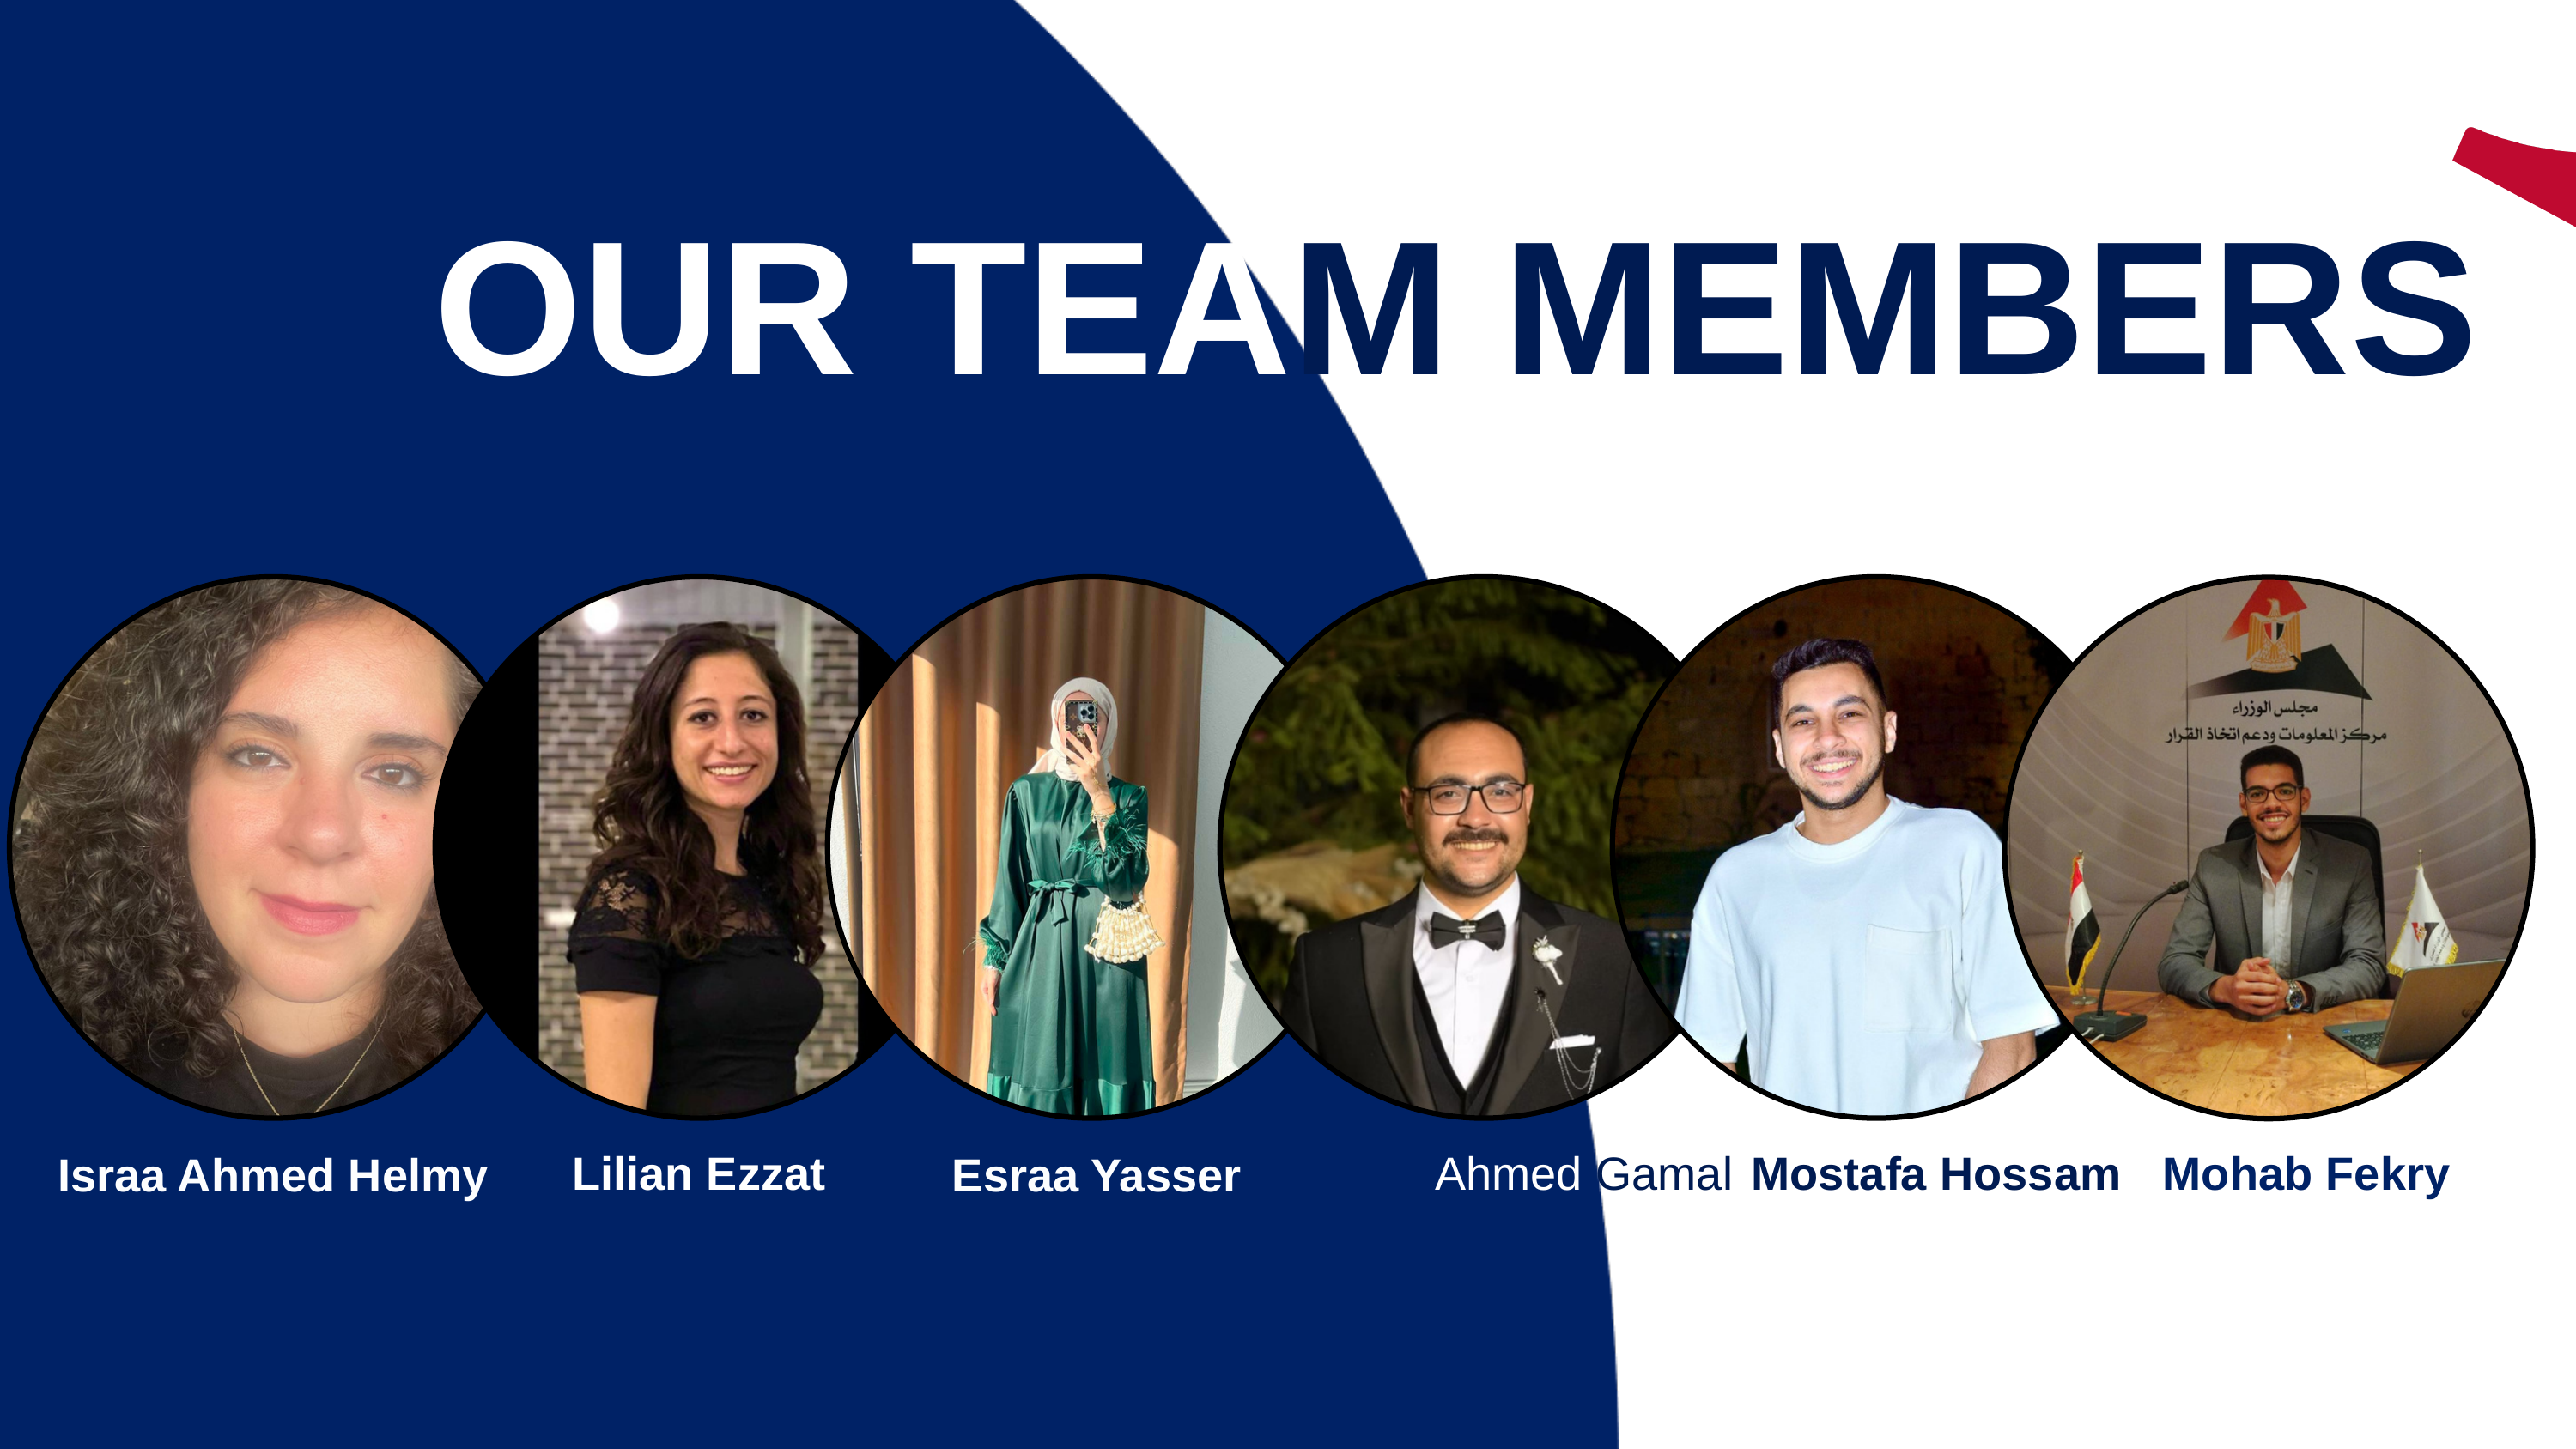

OUR TEAM MEMBERS

Lilian Ezzat
Ahmed Gamal
Mostafa Hossam
Mohab Fekry
Israa Ahmed Helmy
Esraa Yasser